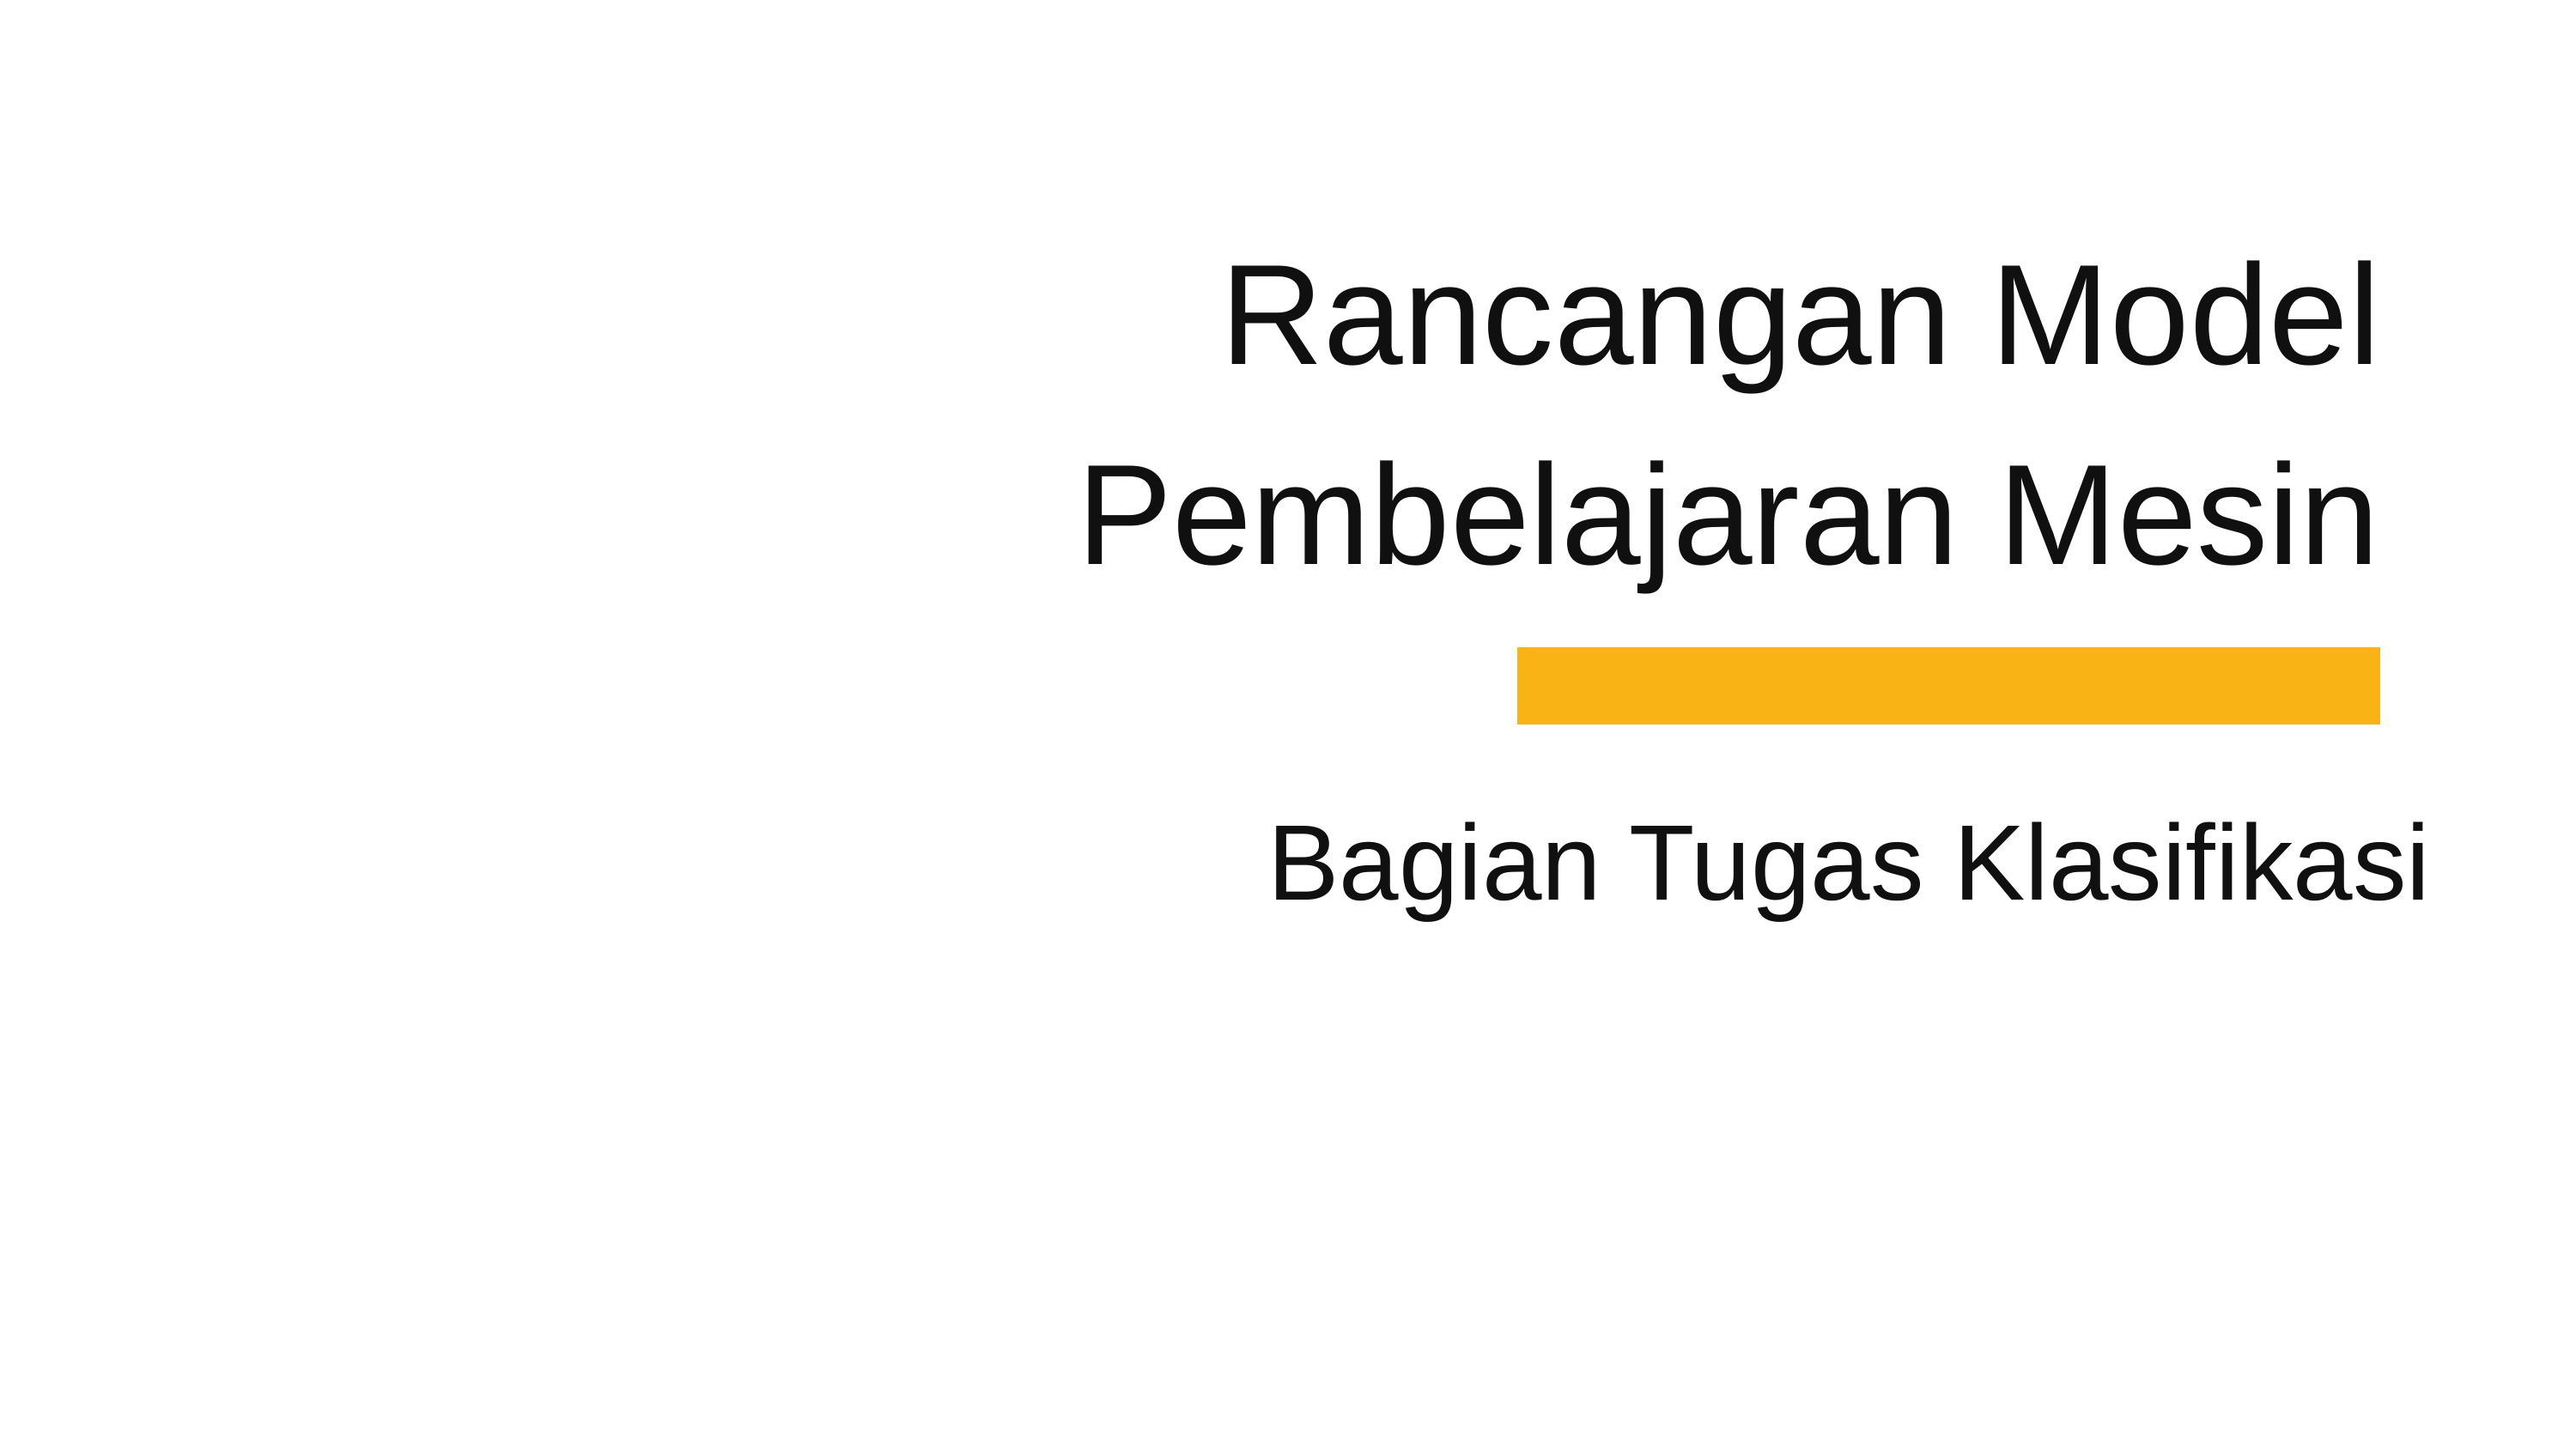

Rancangan Model Pembelajaran Mesin

Bagian Tugas Klasifikasi